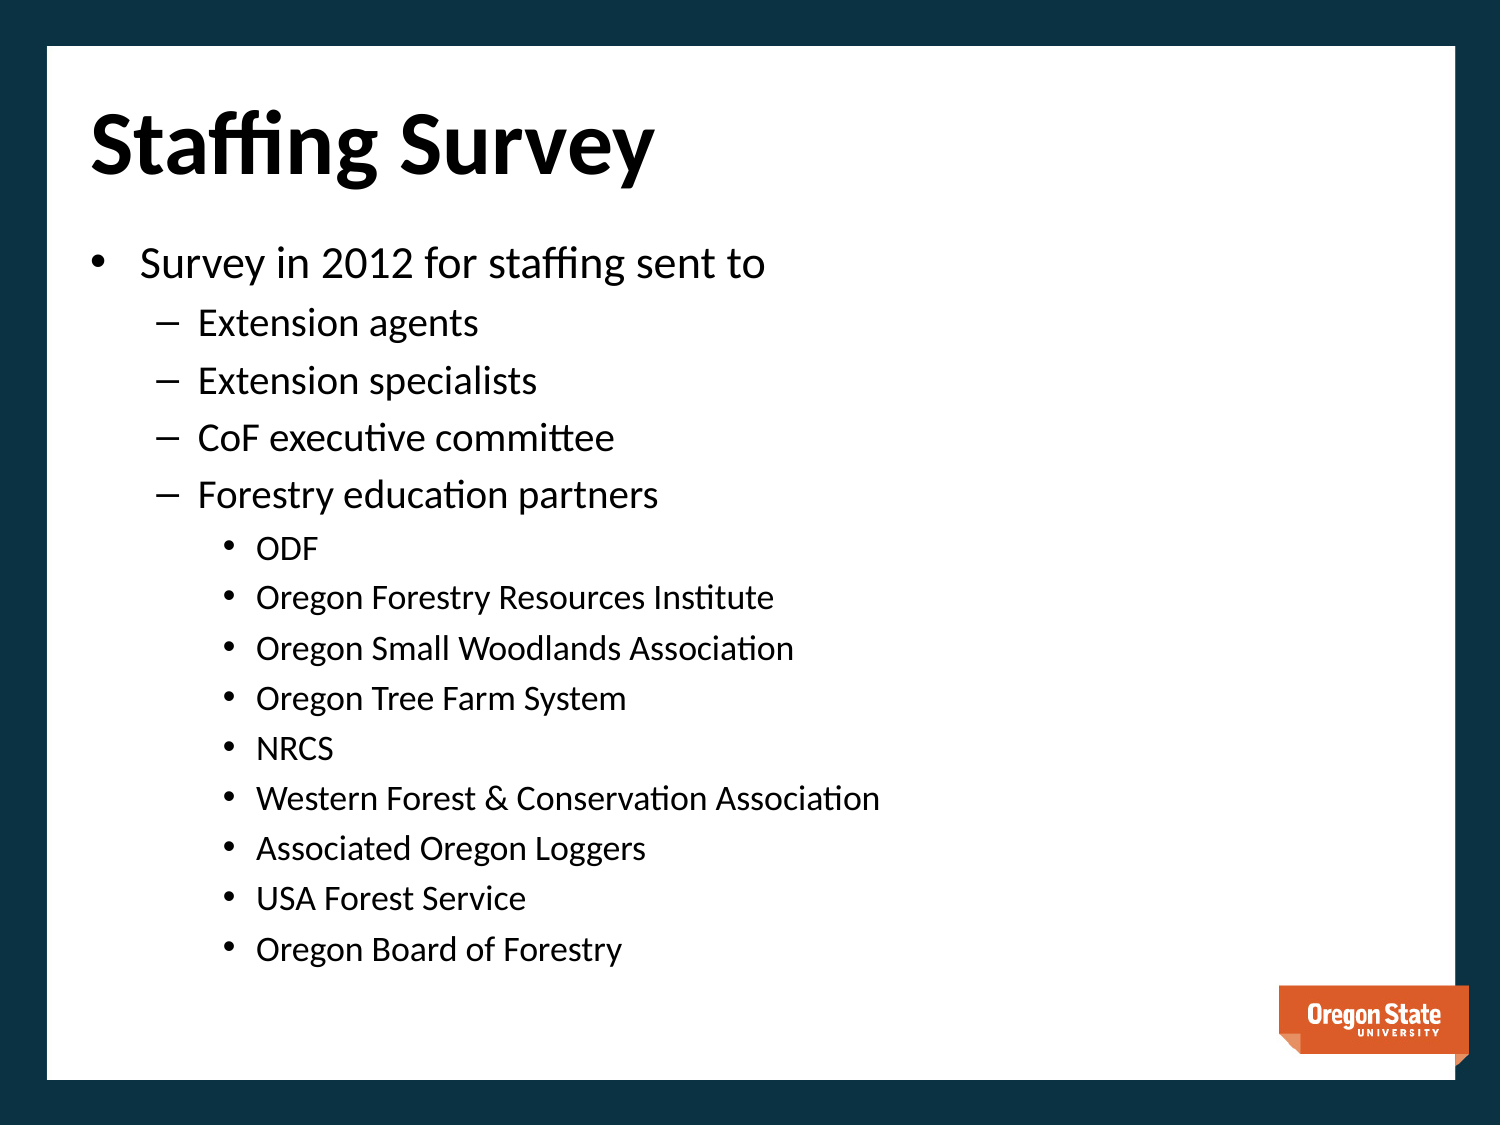

# Staffing Survey
Survey in 2012 for staffing sent to
Extension agents
Extension specialists
CoF executive committee
Forestry education partners
ODF
Oregon Forestry Resources Institute
Oregon Small Woodlands Association
Oregon Tree Farm System
NRCS
Western Forest & Conservation Association
Associated Oregon Loggers
USA Forest Service
Oregon Board of Forestry